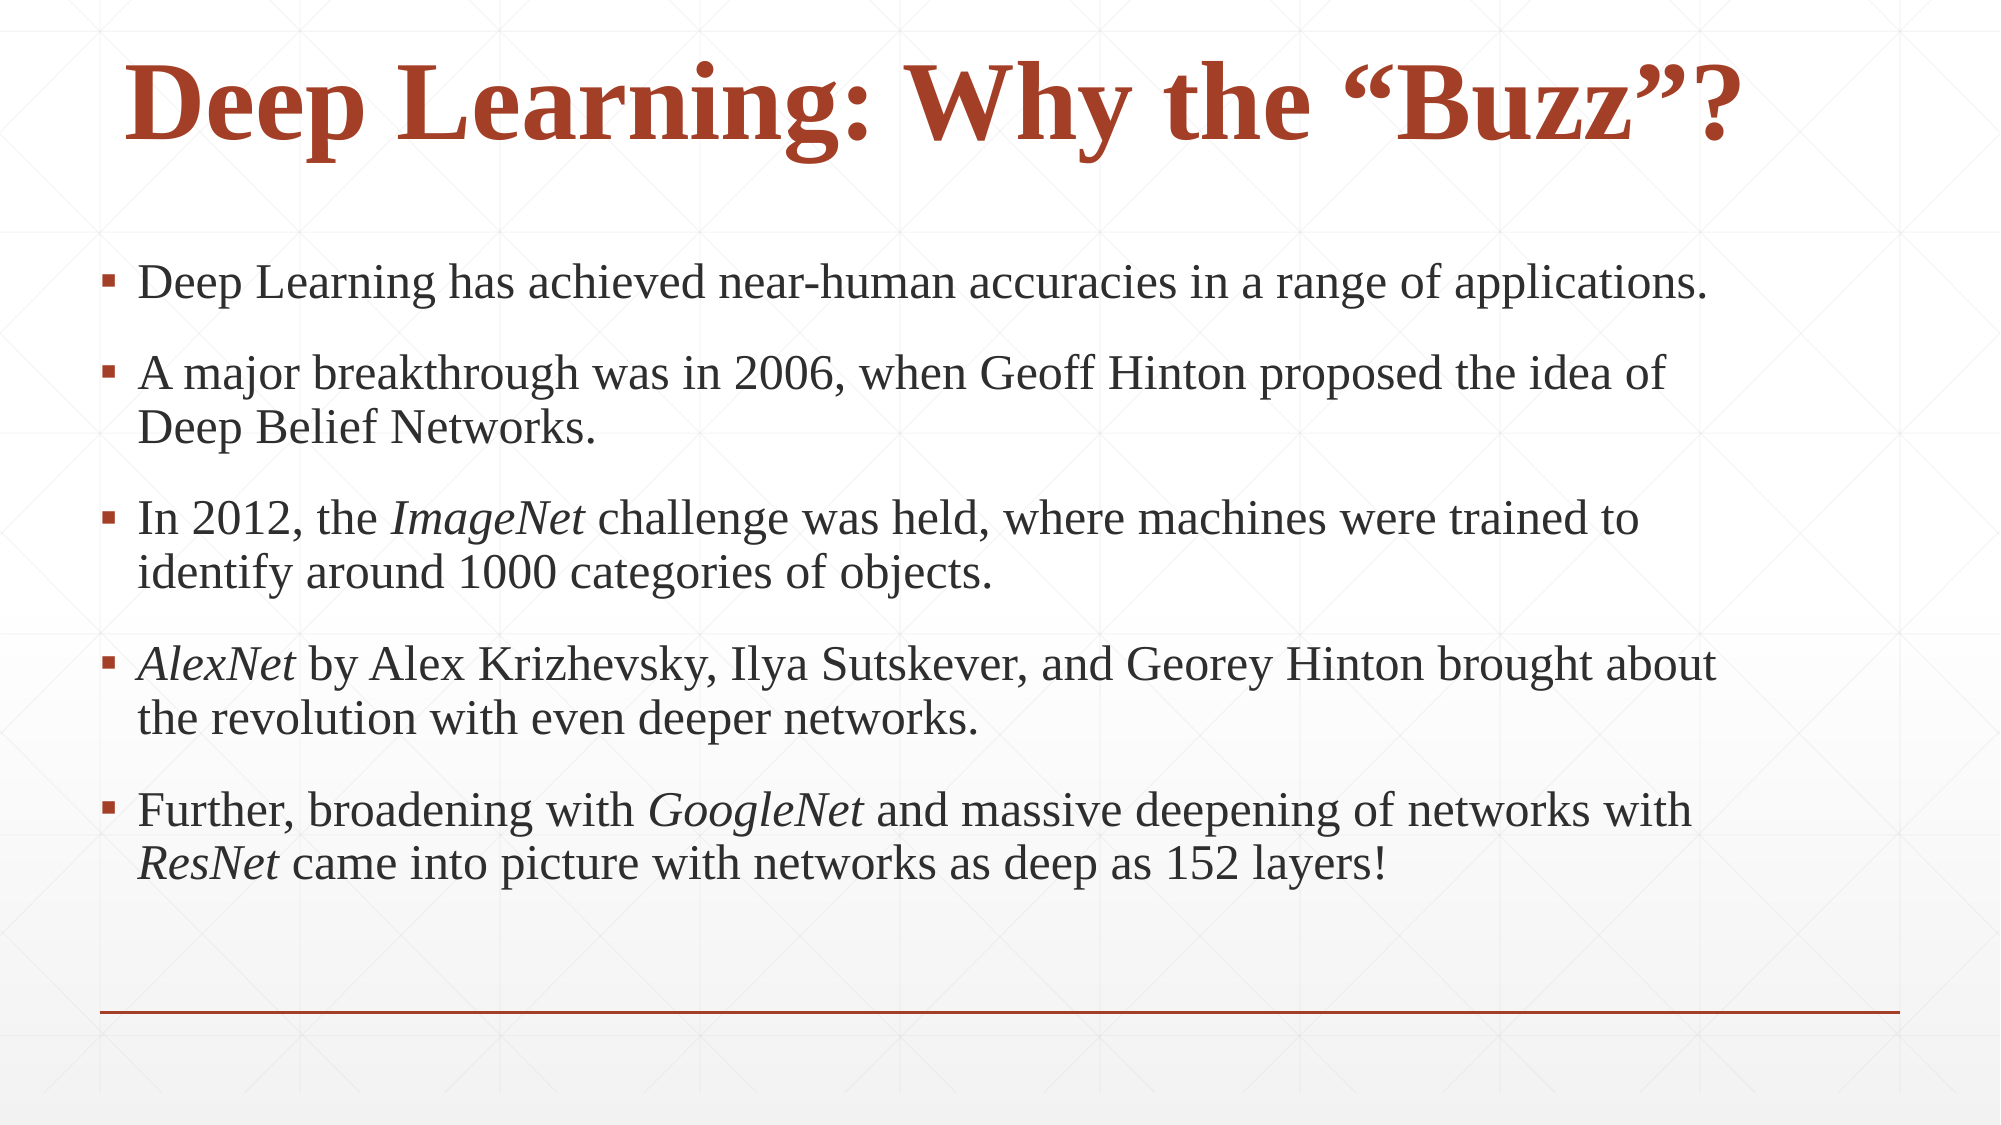

# Deep Learning: Why the “Buzz”?
Deep Learning has achieved near-human accuracies in a range of applications.
A major breakthrough was in 2006, when Geoff Hinton proposed the idea of Deep Belief Networks.
In 2012, the ImageNet challenge was held, where machines were trained to identify around 1000 categories of objects.
AlexNet by Alex Krizhevsky, Ilya Sutskever, and Georey Hinton brought about the revolution with even deeper networks.
Further, broadening with GoogleNet and massive deepening of networks with ResNet came into picture with networks as deep as 152 layers!